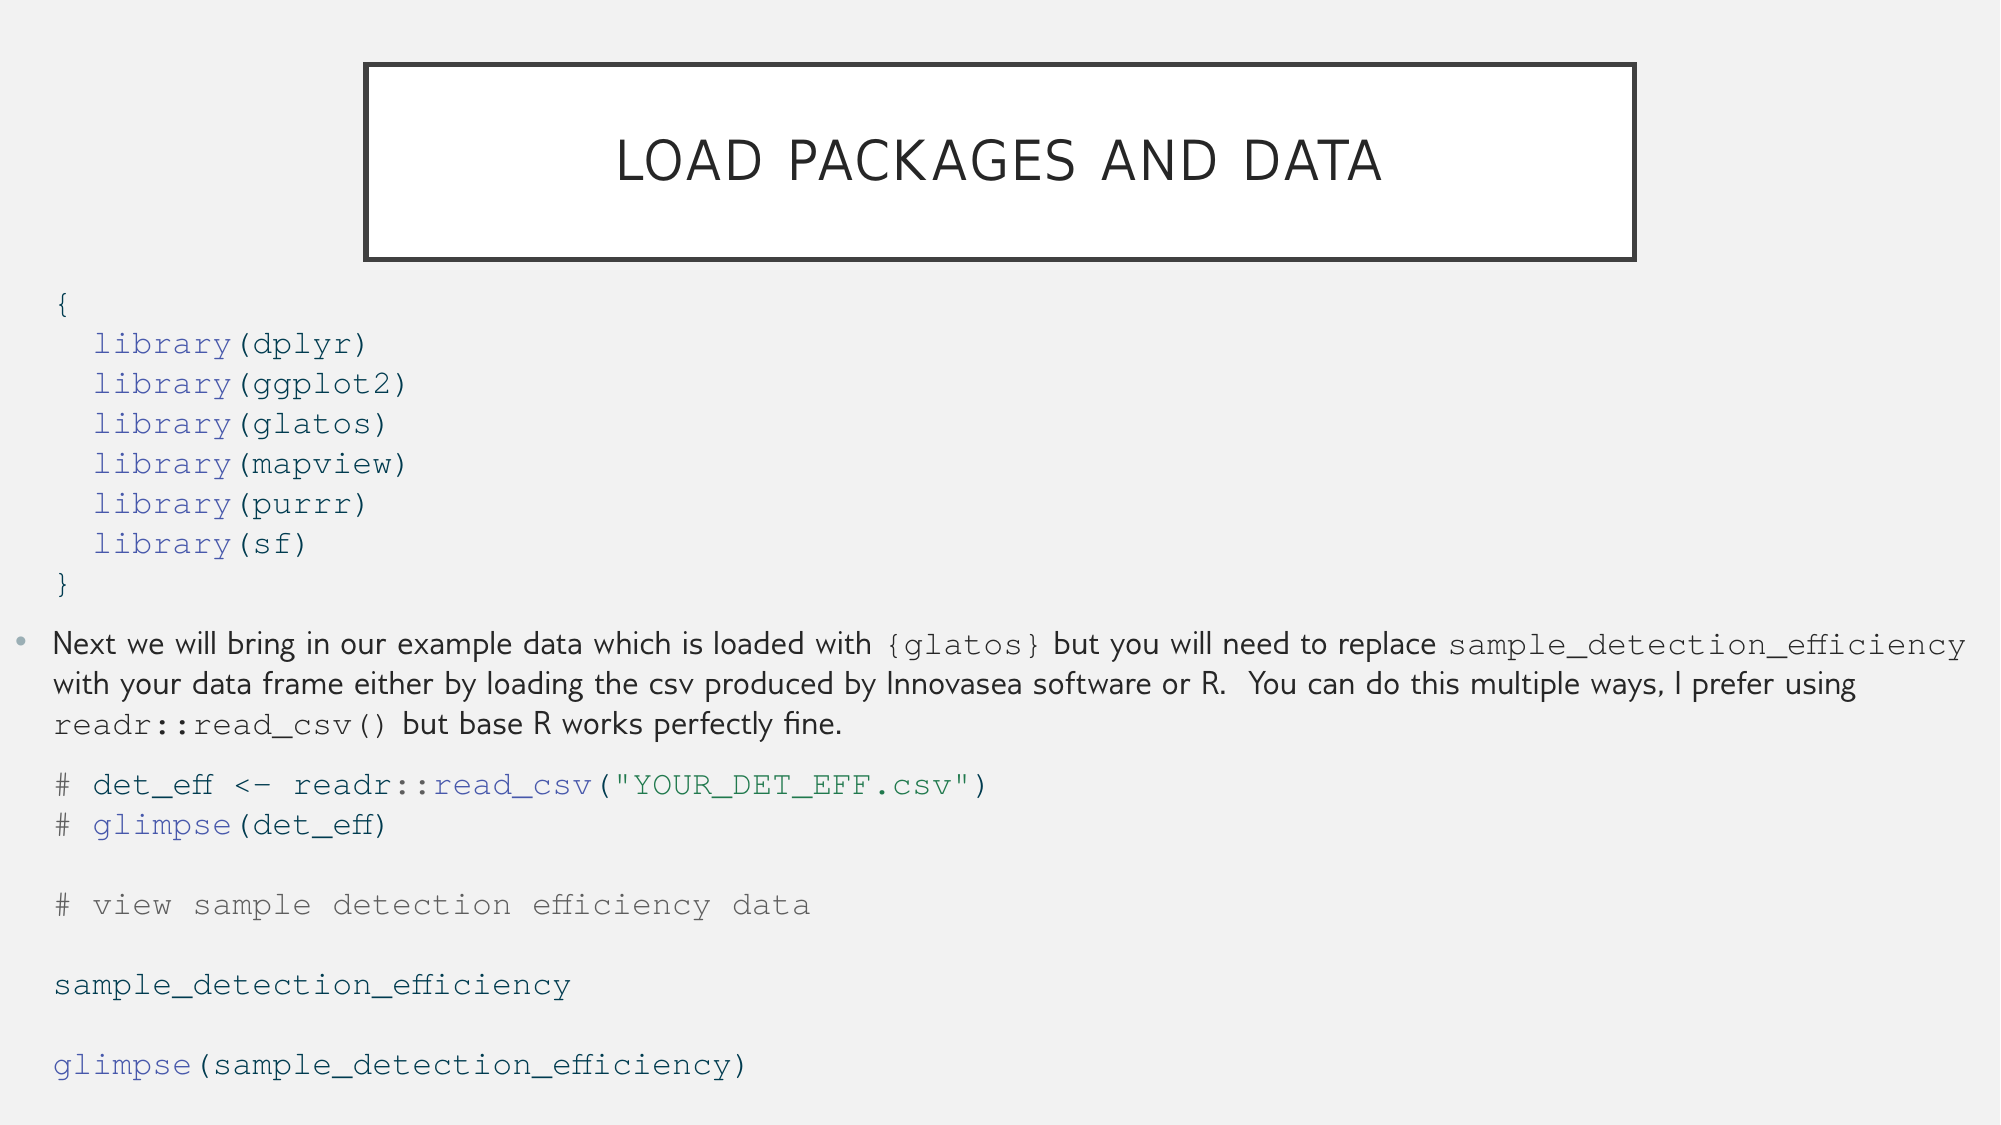

# Load packages and data
{
  library(dplyr)
  library(ggplot2)
  library(glatos)
  library(mapview)
  library(purrr)
  library(sf)
}
Next we will bring in our example data which is loaded with {glatos} but you will need to replace sample_detection_efficiency with your data frame either by loading the csv produced by Innovasea software or R.  You can do this multiple ways, I prefer using readr::read_csv() but base R works perfectly fine.
# det_eff <- readr::read_csv("YOUR_DET_EFF.csv") # glimpse(det_eff) # view sample detection efficiency data sample_detection_efficiency glimpse(sample_detection_efficiency)